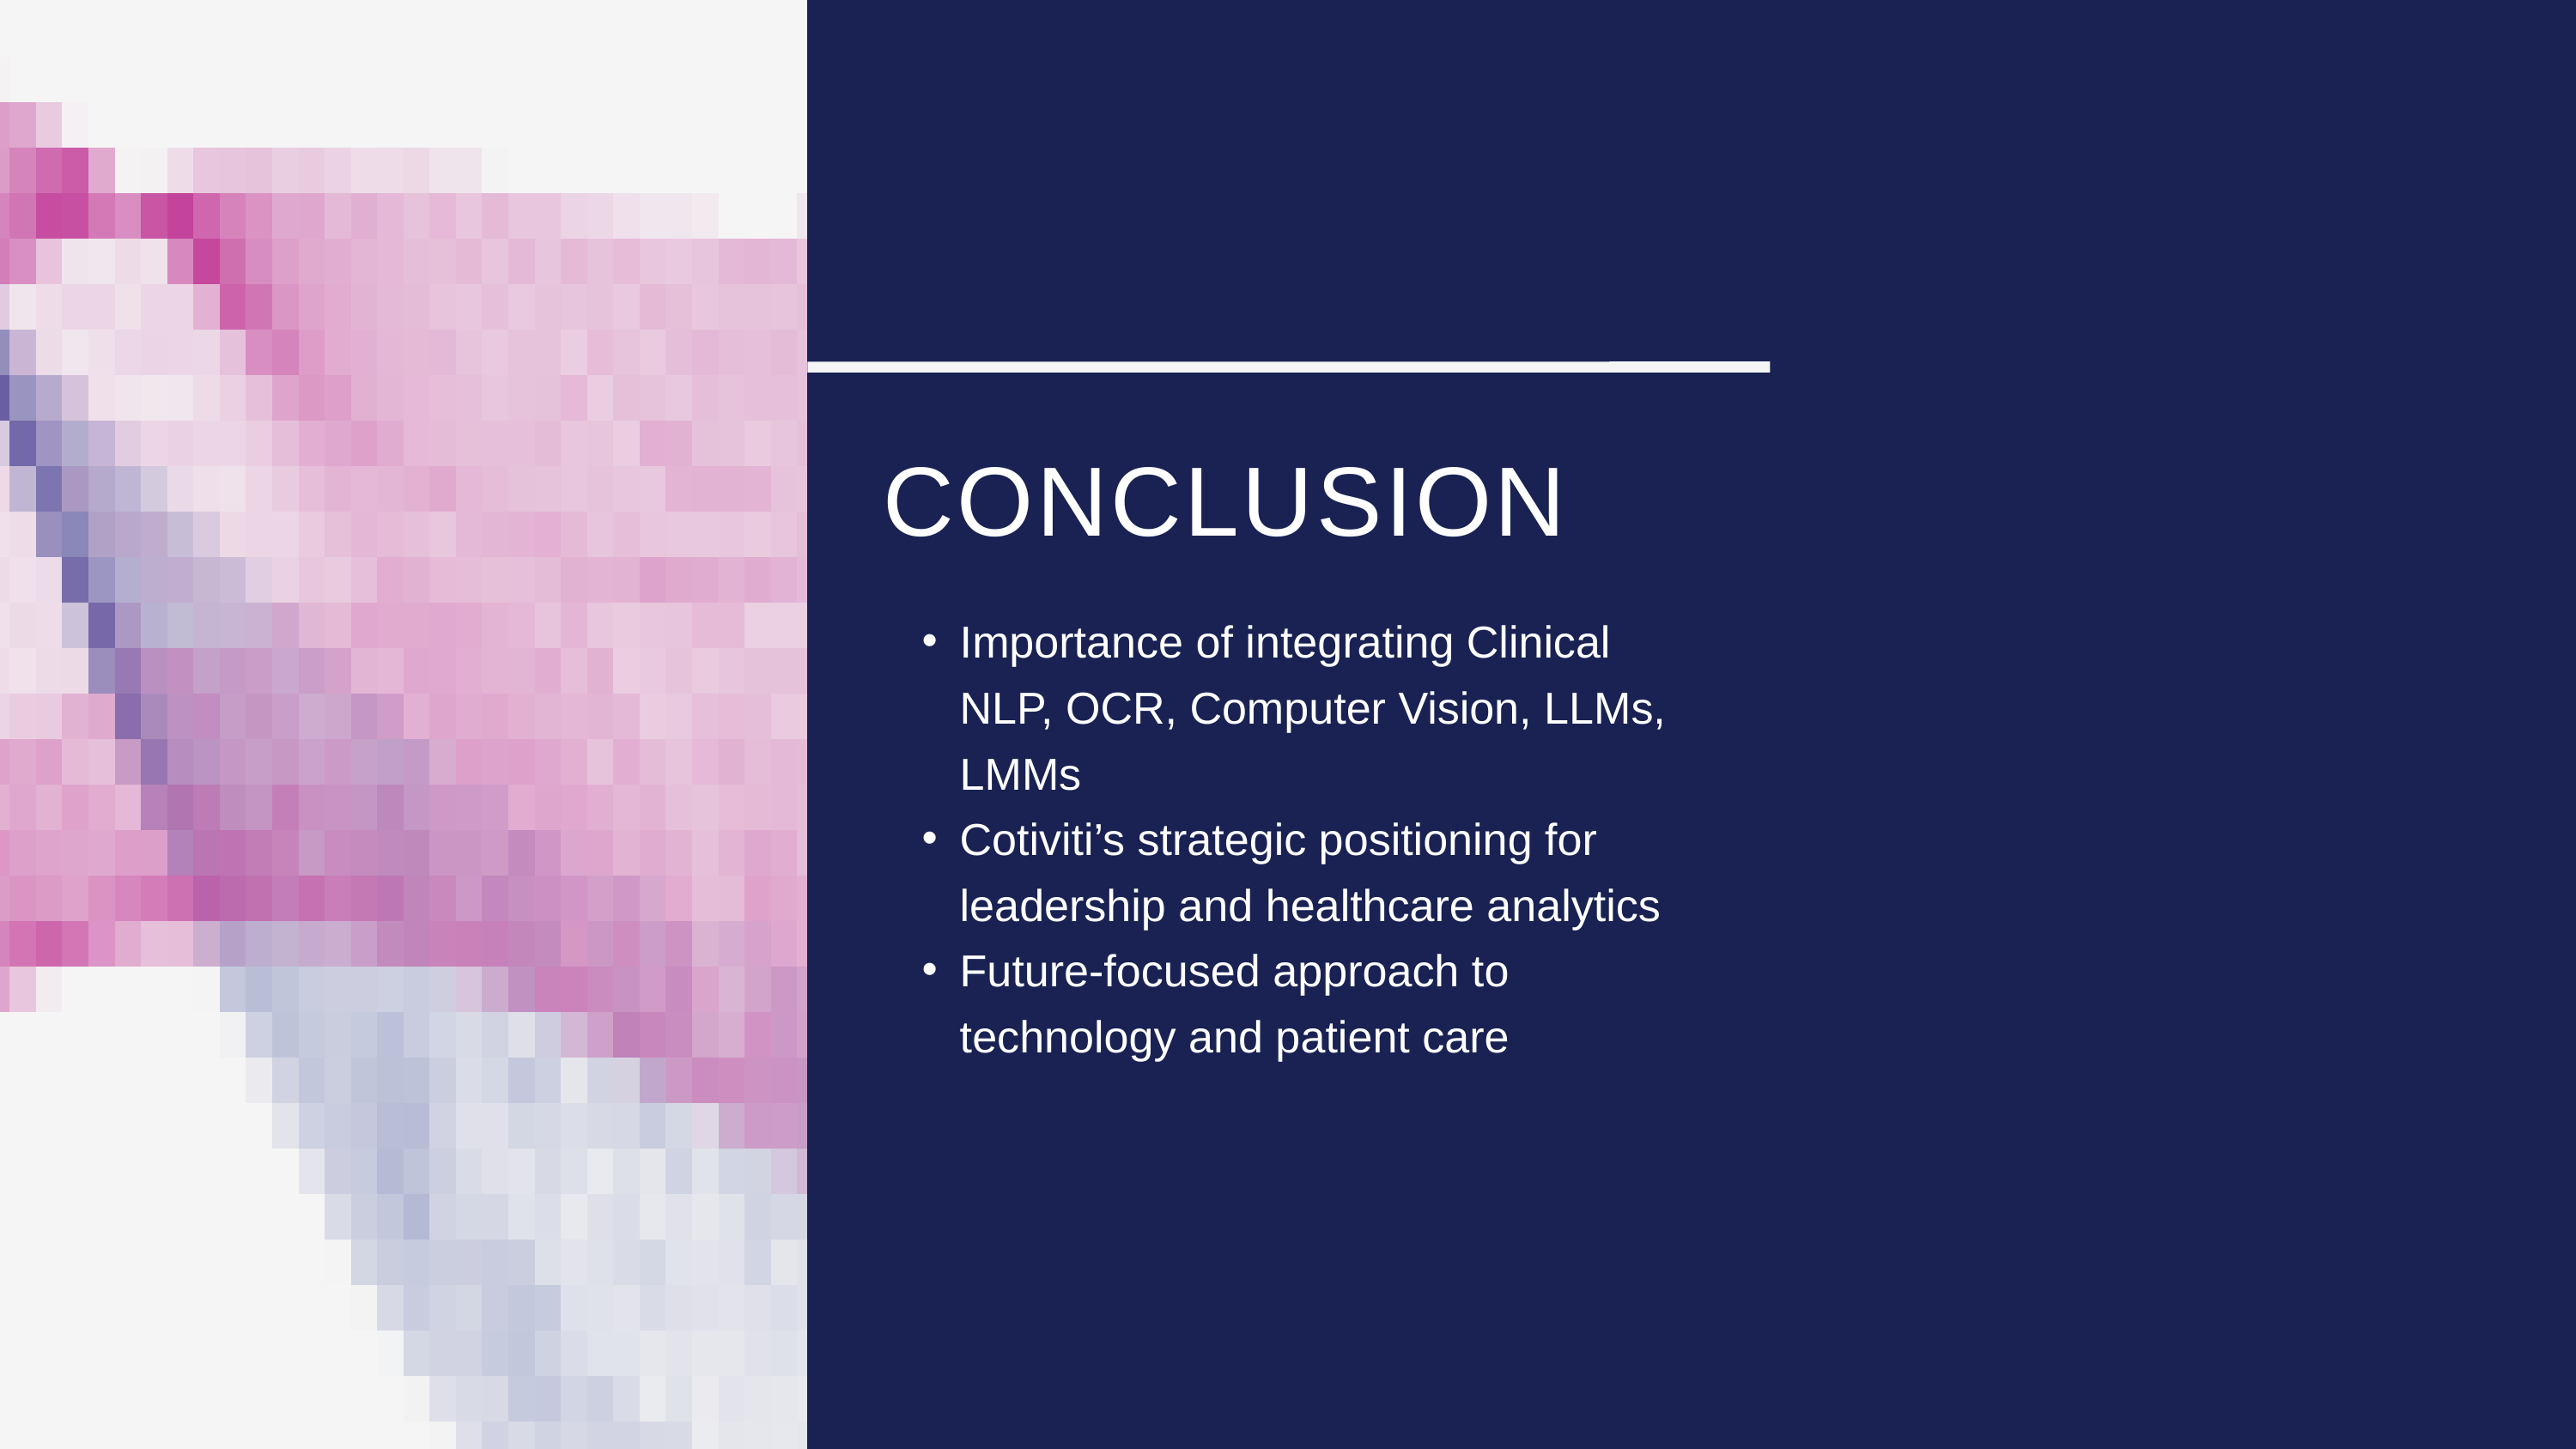

CONCLUSION
Importance of integrating Clinical NLP, OCR, Computer Vision, LLMs, LMMs
Cotiviti’s strategic positioning for leadership and healthcare analytics
Future-focused approach to technology and patient care